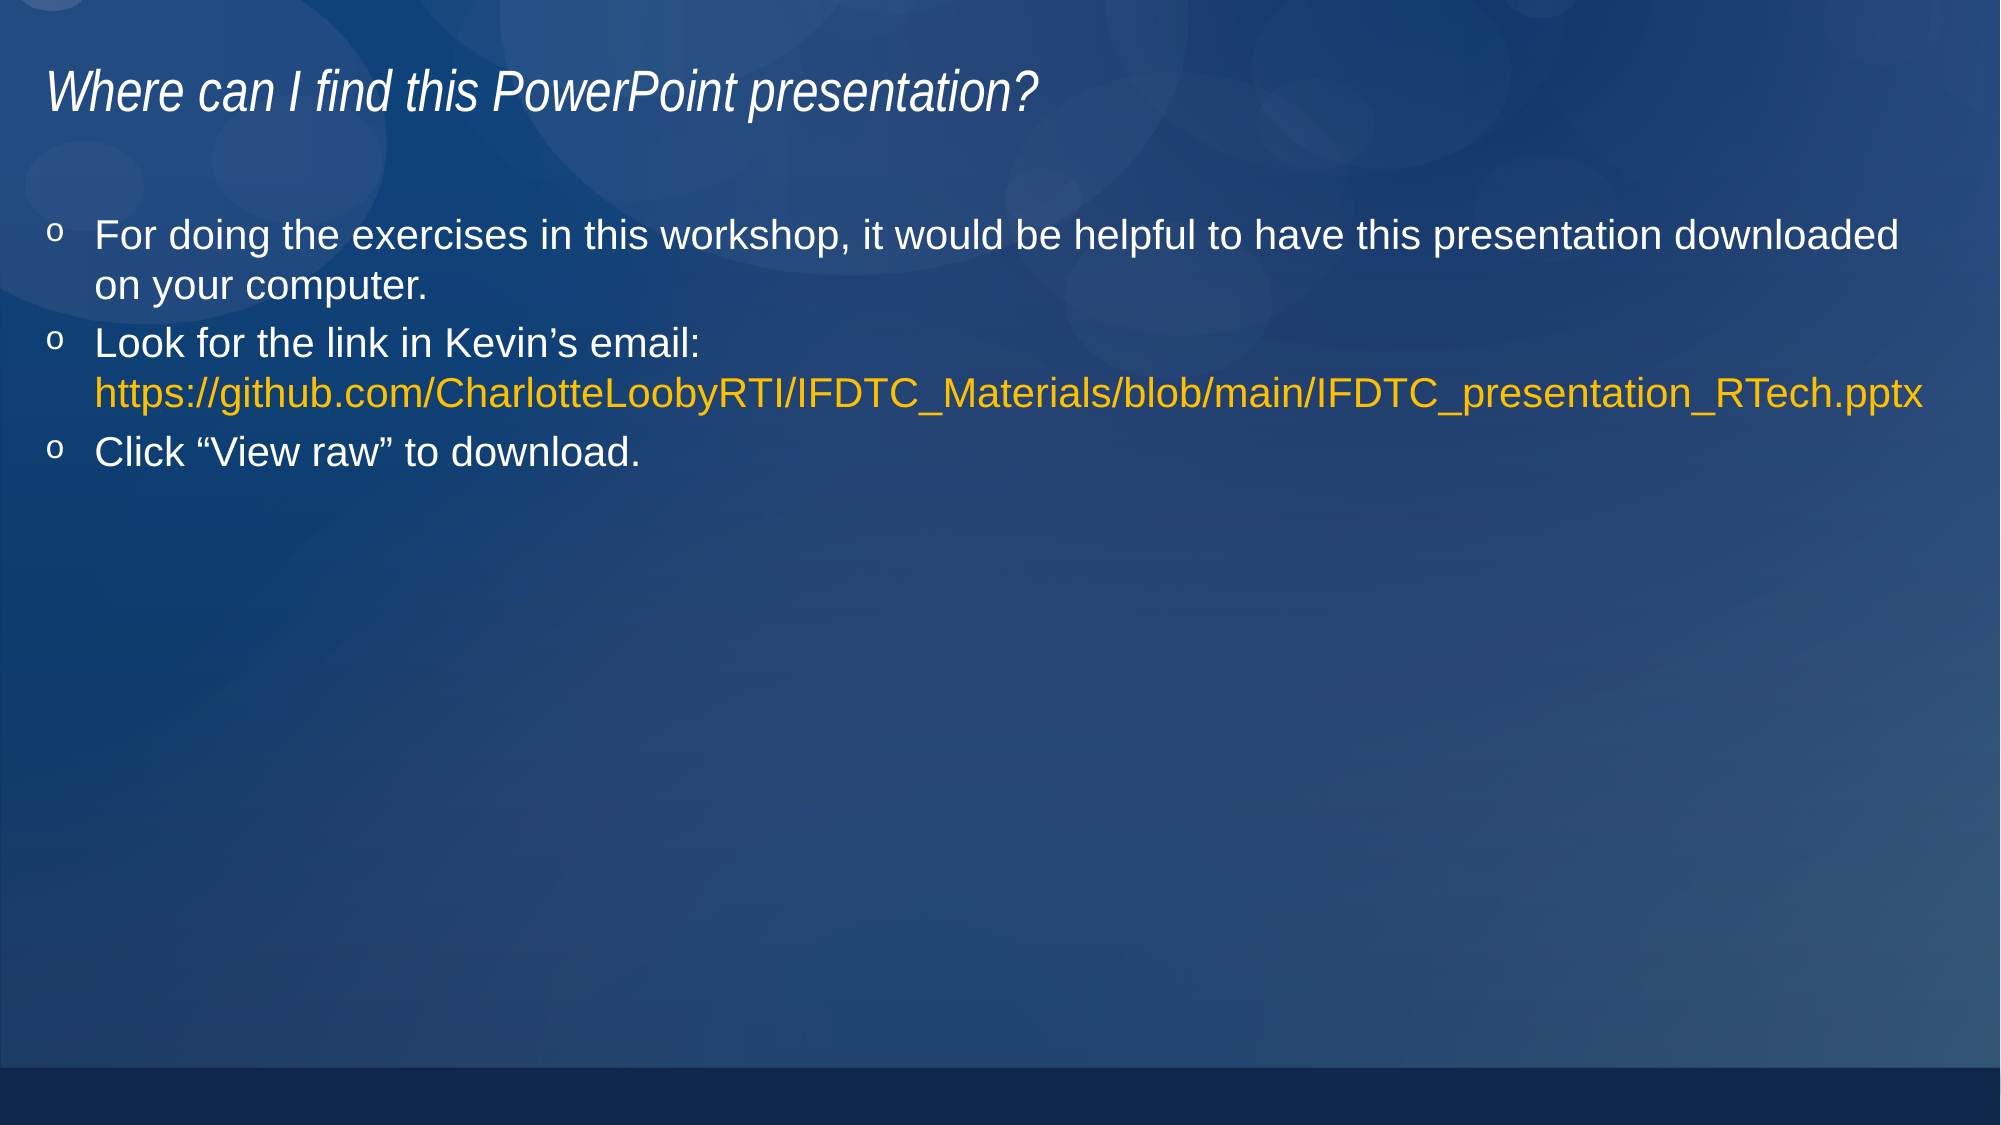

# Where can I find this PowerPoint presentation?
For doing the exercises in this workshop, it would be helpful to have this presentation downloaded on your computer.
Look for the link in Kevin’s email: https://github.com/CharlotteLoobyRTI/IFDTC_Materials/blob/main/IFDTC_presentation_RTech.pptx
Click “View raw” to download.